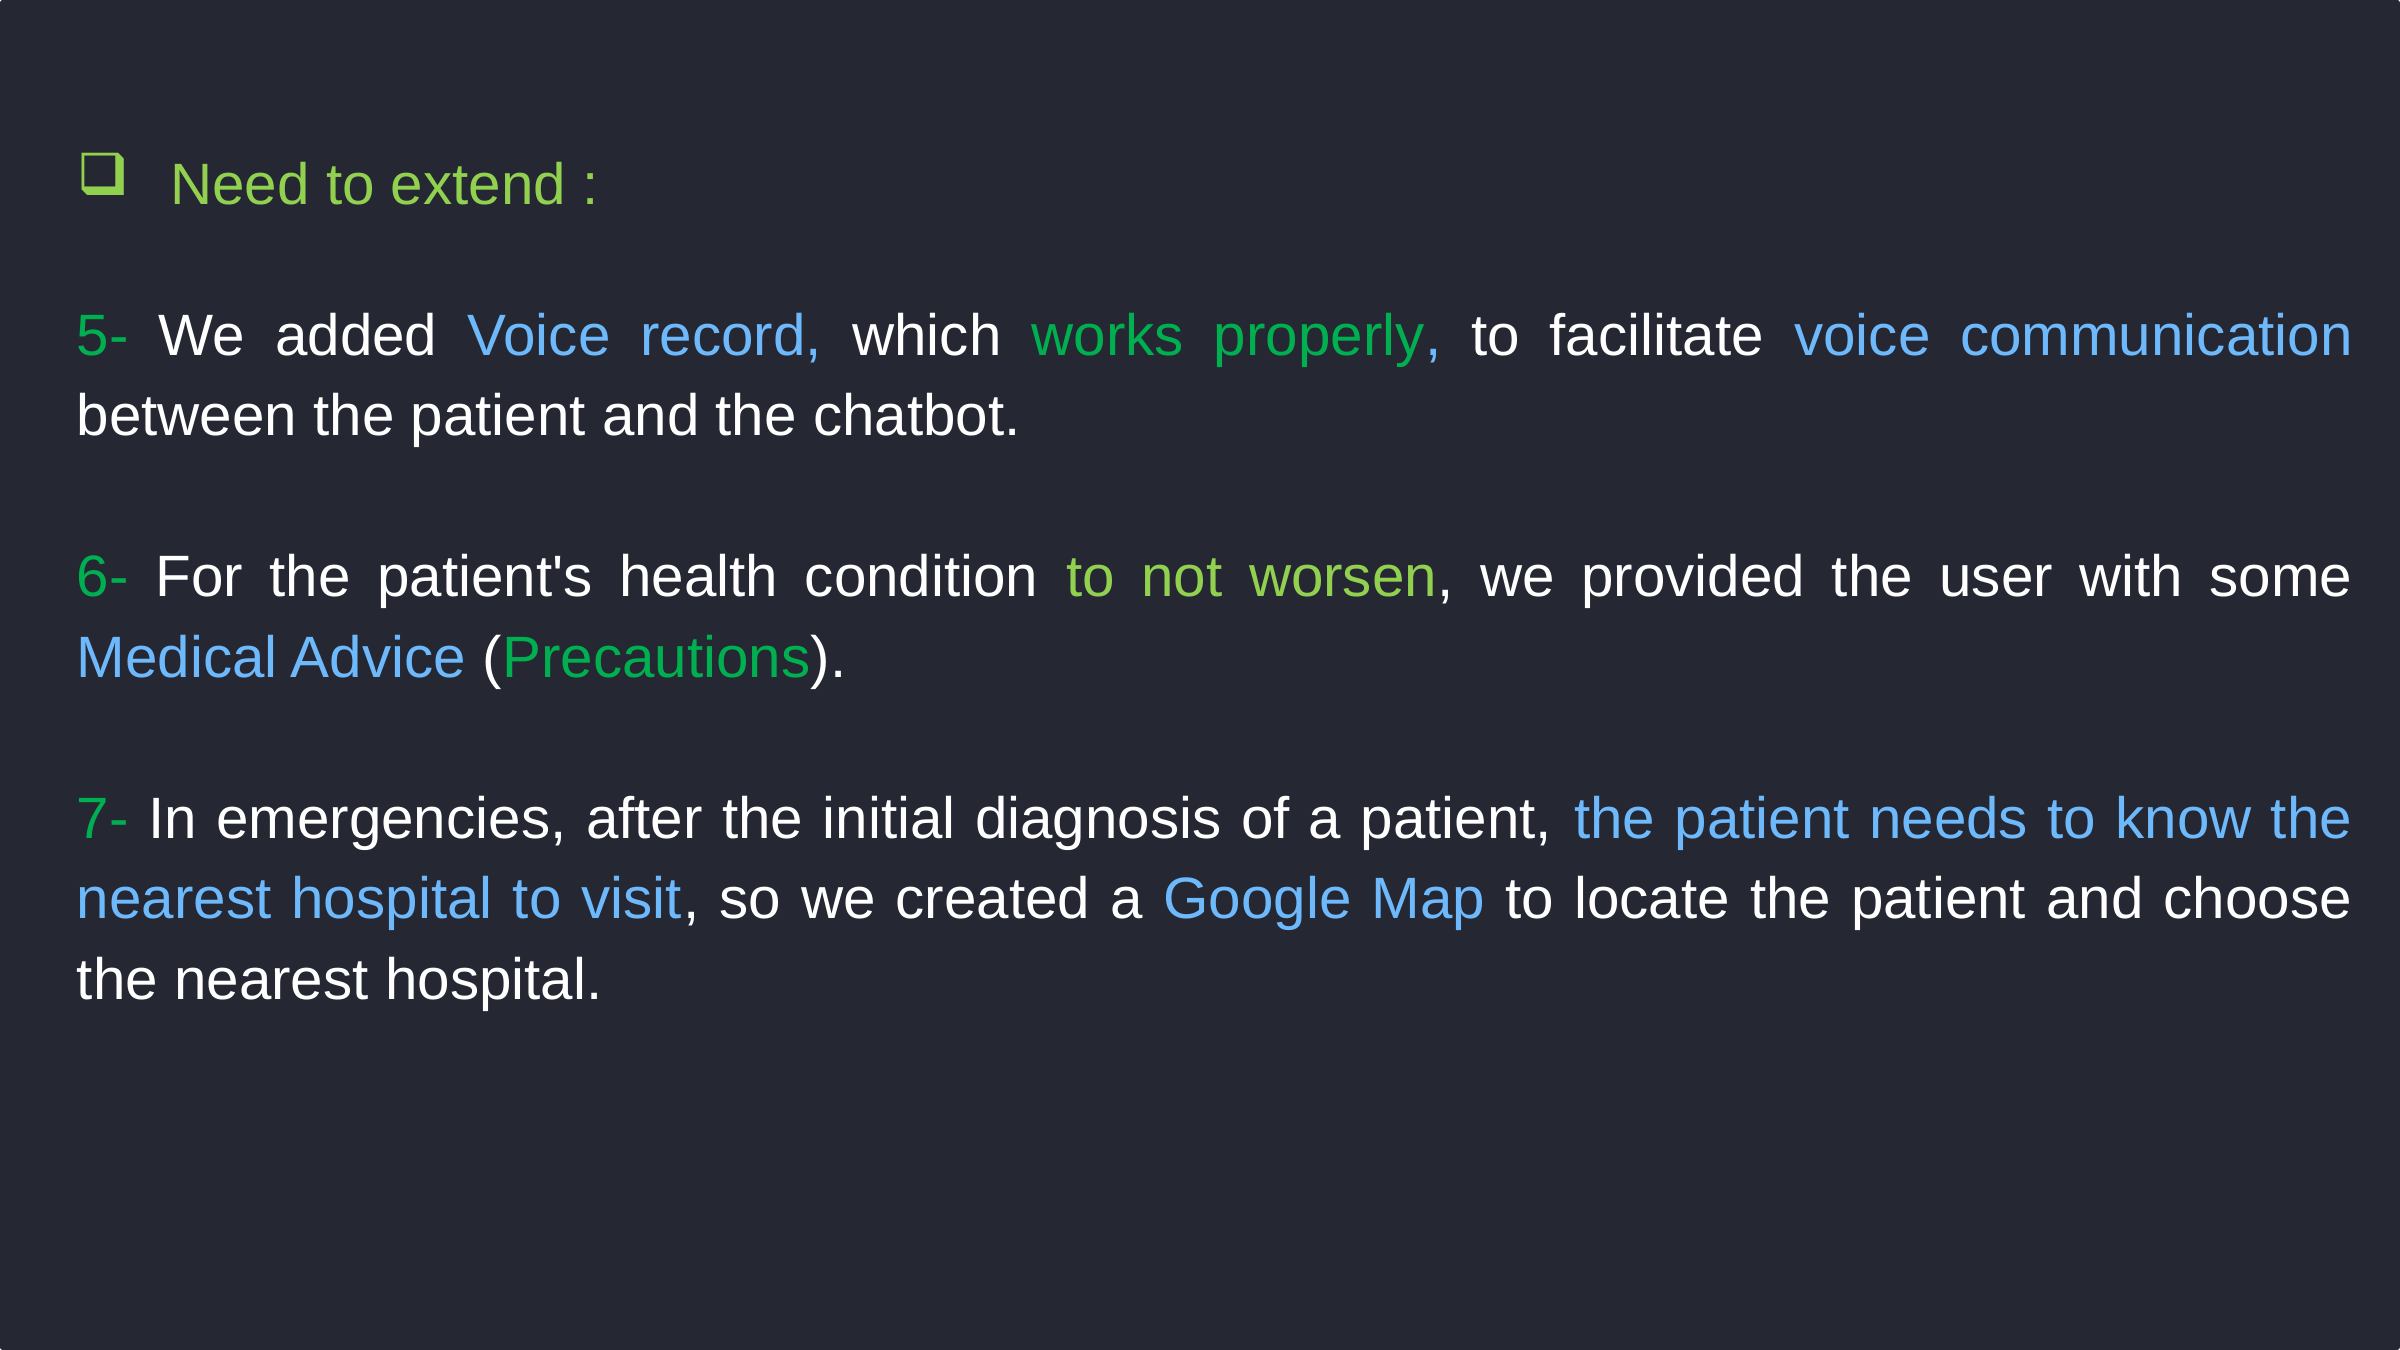

Need to extend :

5- We added Voice record, which works properly, to facilitate voice communication between the patient and the chatbot.

6- For the patient's health condition to not worsen, we provided the user with some Medical Advice (Precautions).

7- In emergencies, after the initial diagnosis of a patient, the patient needs to know the nearest hospital to visit, so we created a Google Map to locate the patient and choose the nearest hospital.